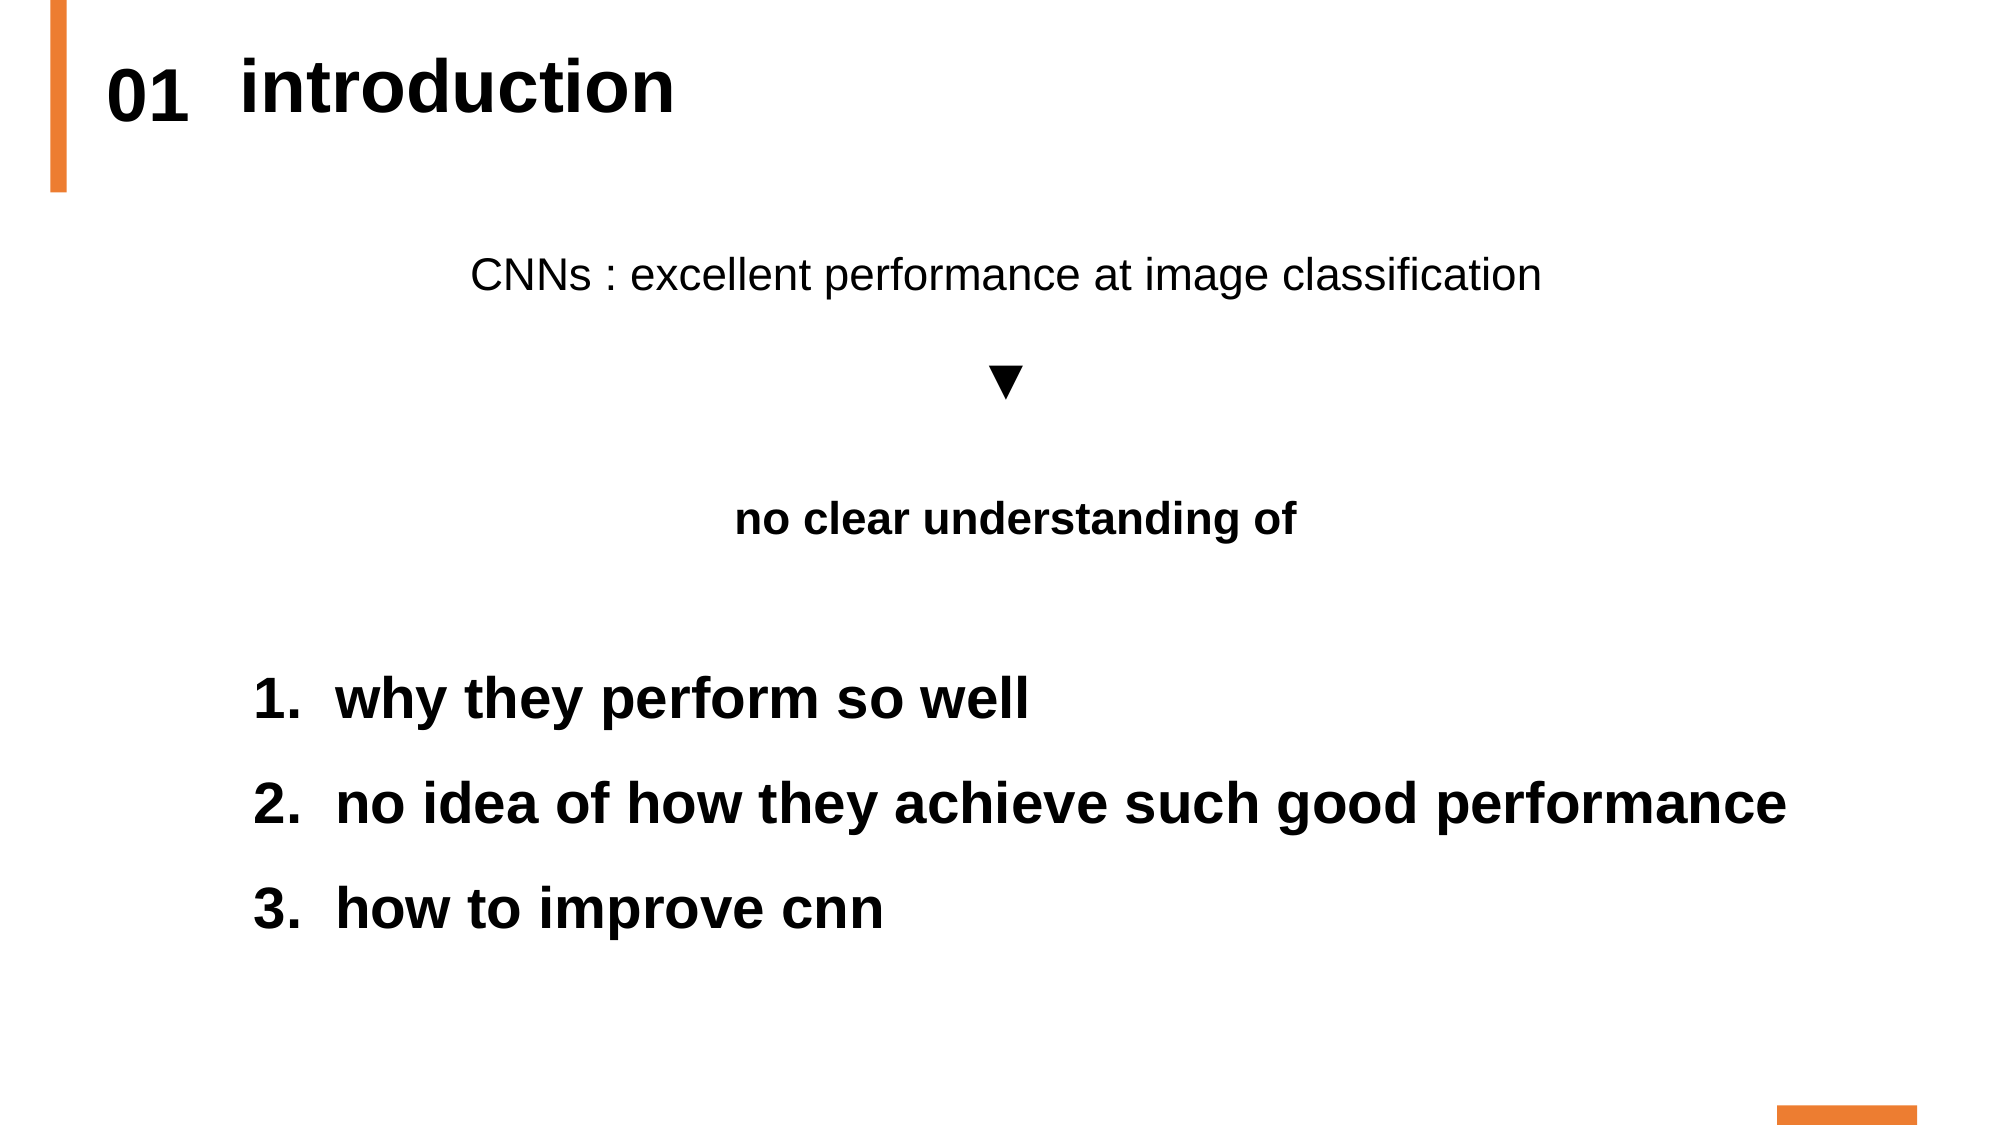

introduction
01
CNNs : excellent performance at image classification

▼
no clear understanding of

1.  why they perform so well
2.  no idea of how they achieve such good performance
3.  how to improve cnn